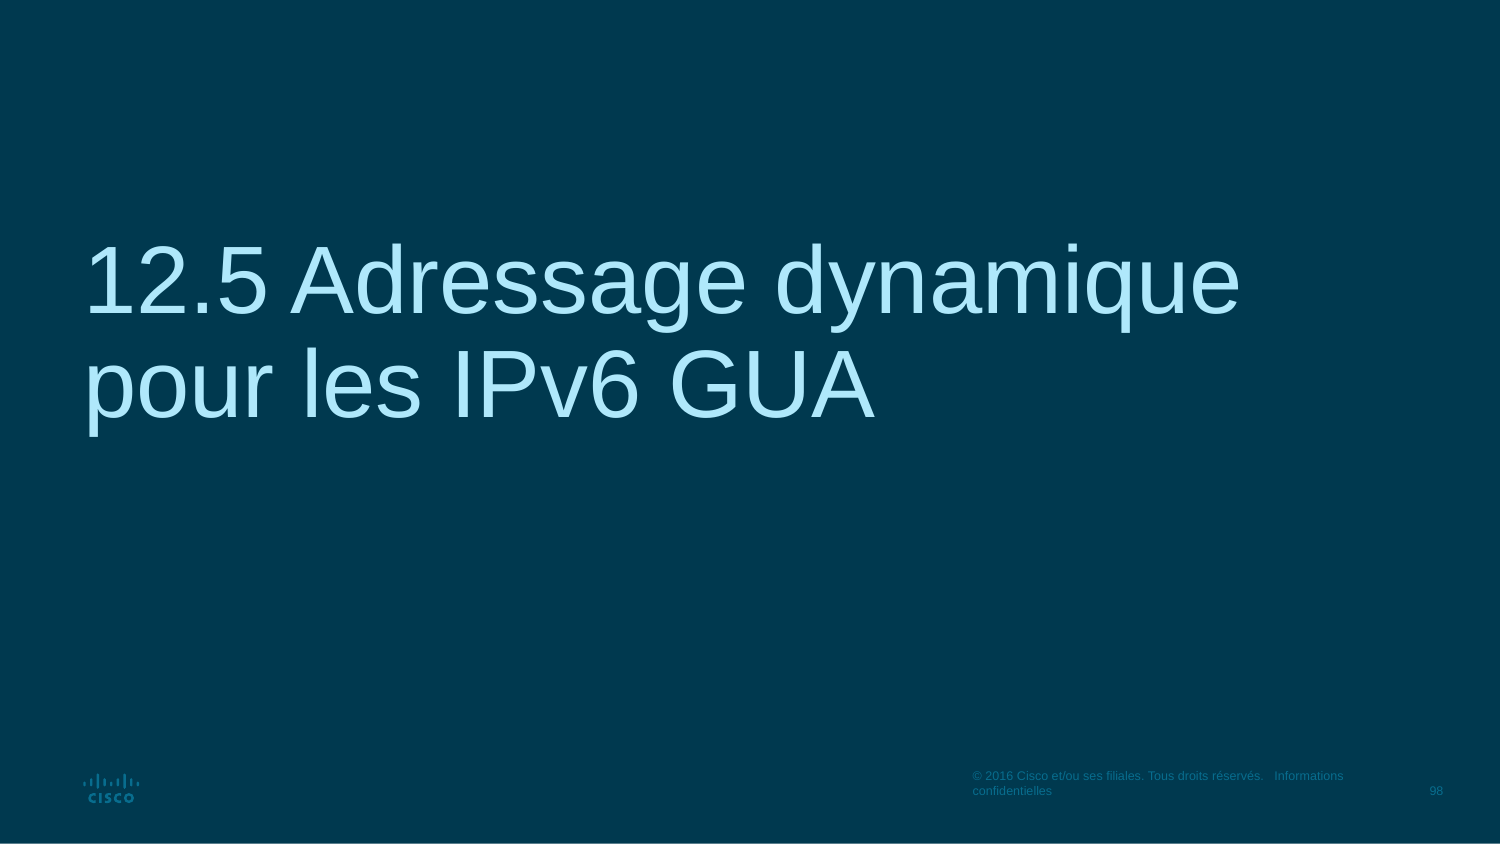

# 12.5 Adressage dynamique pour les IPv6 GUA